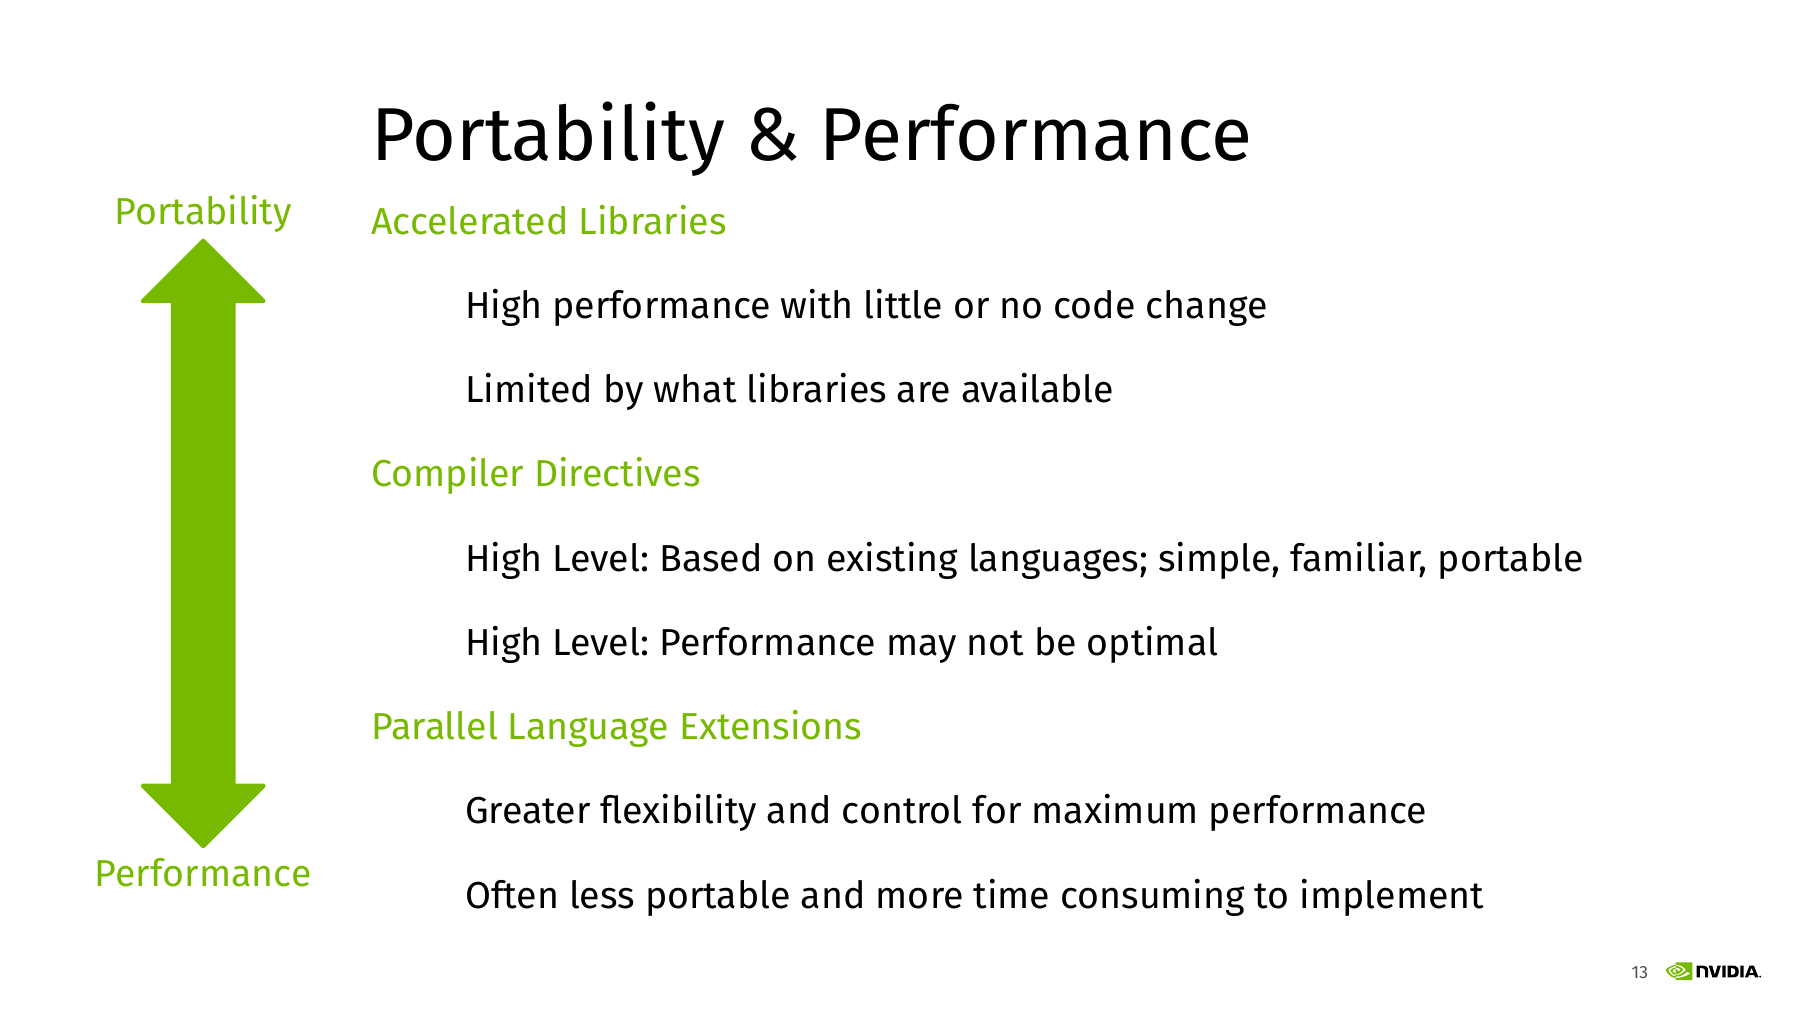

# Portability & Performance
Portability

Performance
Accelerated Libraries
High performance with little or no code change
Limited by what libraries are available
Compiler Directives
High Level: Based on existing languages; simple, familiar, portable
High Level: Performance may not be optimal
Parallel Language Extensions
Greater flexibility and control for maximum performance
Often less portable and more time consuming to implement